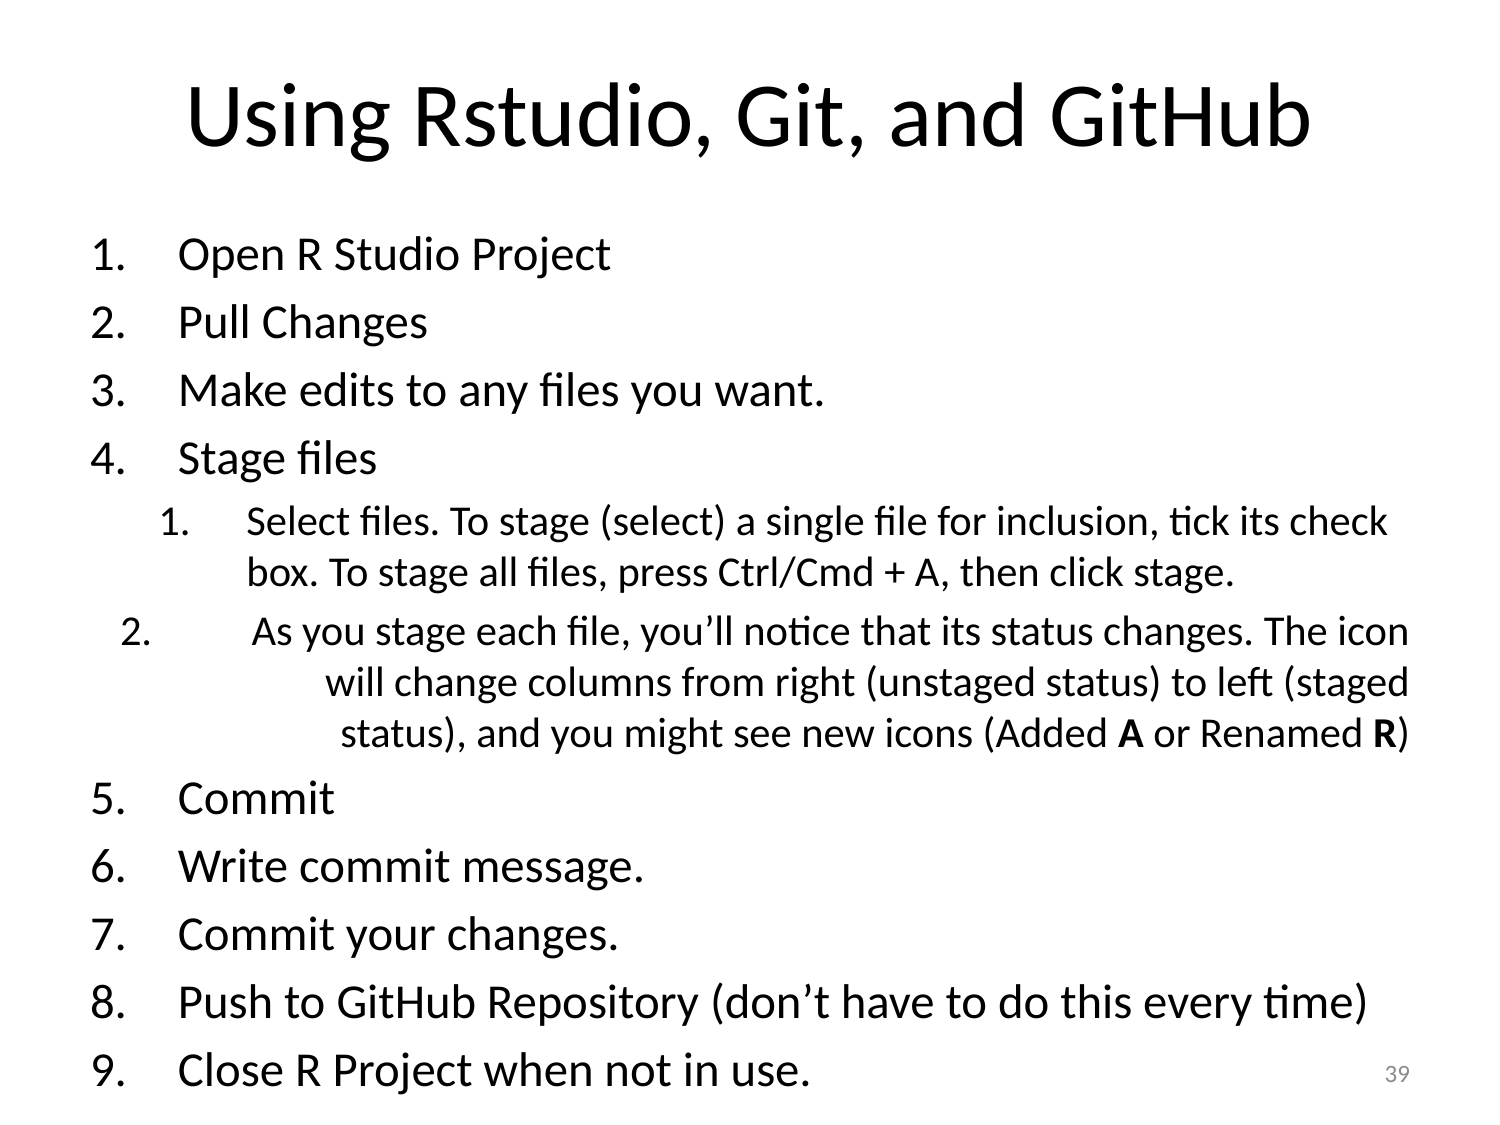

# Using Rstudio, Git, and GitHub
Open R Studio Project
Pull Changes
Make edits to any files you want.
Stage files
Select files. To stage (select) a single file for inclusion, tick its check box. To stage all files, press Ctrl/Cmd + A, then click stage.
As you stage each file, you’ll notice that its status changes. The icon will change columns from right (unstaged status) to left (staged status), and you might see new icons (Added A or Renamed R)
Commit
Write commit message.
Commit your changes.
Push to GitHub Repository (don’t have to do this every time)
Close R Project when not in use.

39